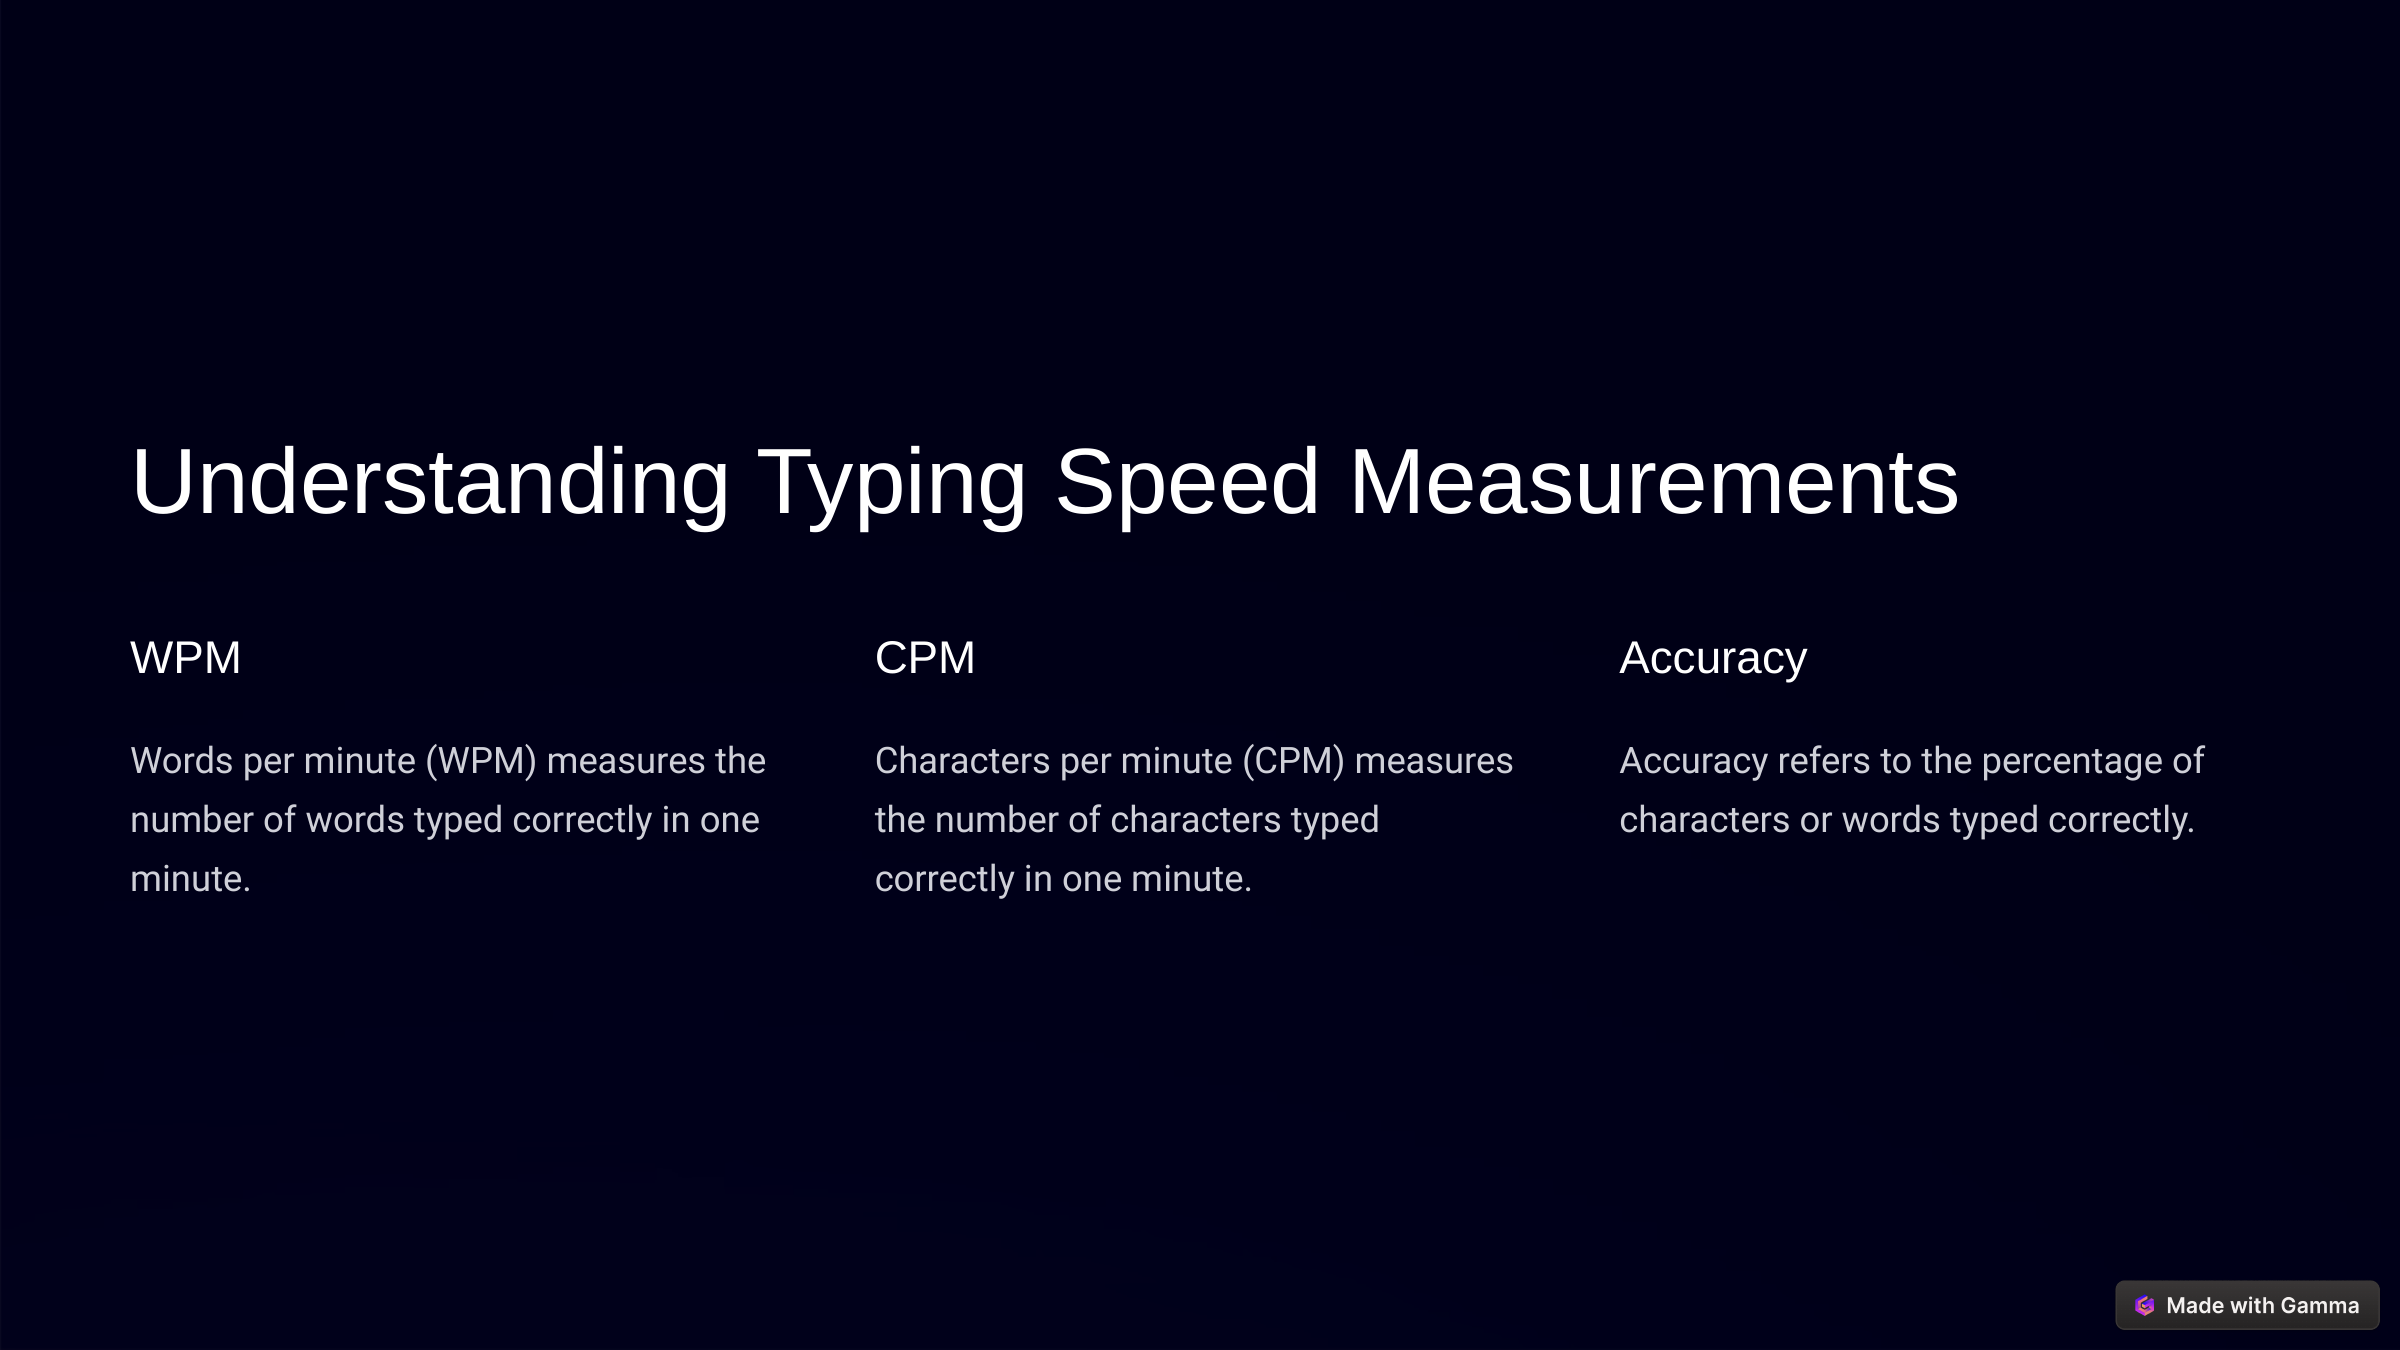

Understanding Typing Speed Measurements
WPM
CPM
Accuracy
Words per minute (WPM) measures the number of words typed correctly in one minute.
Characters per minute (CPM) measures the number of characters typed correctly in one minute.
Accuracy refers to the percentage of characters or words typed correctly.